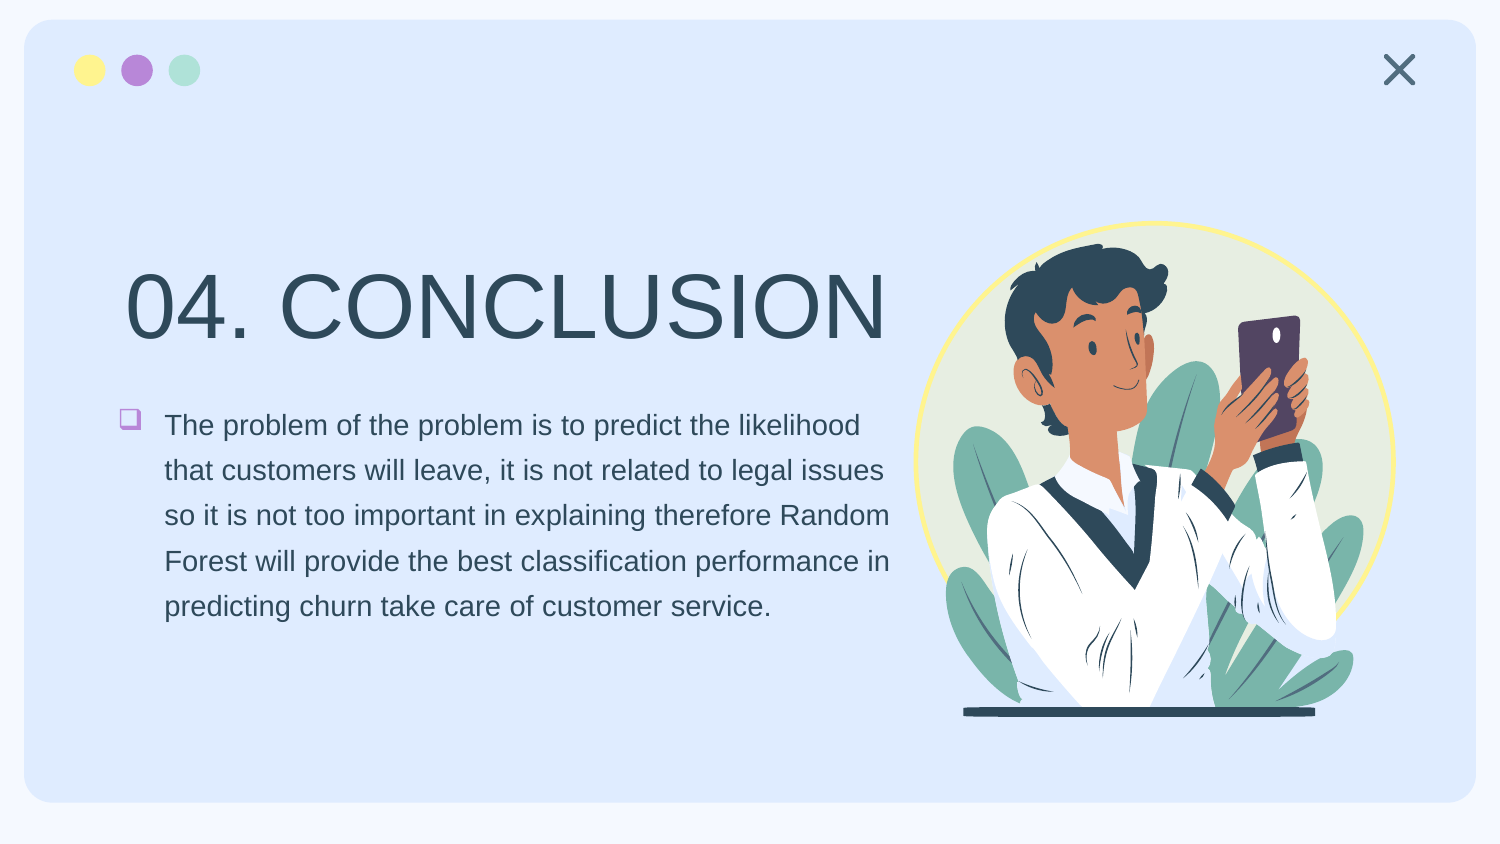

# 04. CONCLUSION

The problem of the problem is to predict the likelihood that customers will leave, it is not related to legal issues so it is not too important in explaining therefore Random Forest will provide the best classification performance in predicting churn take care of customer service.